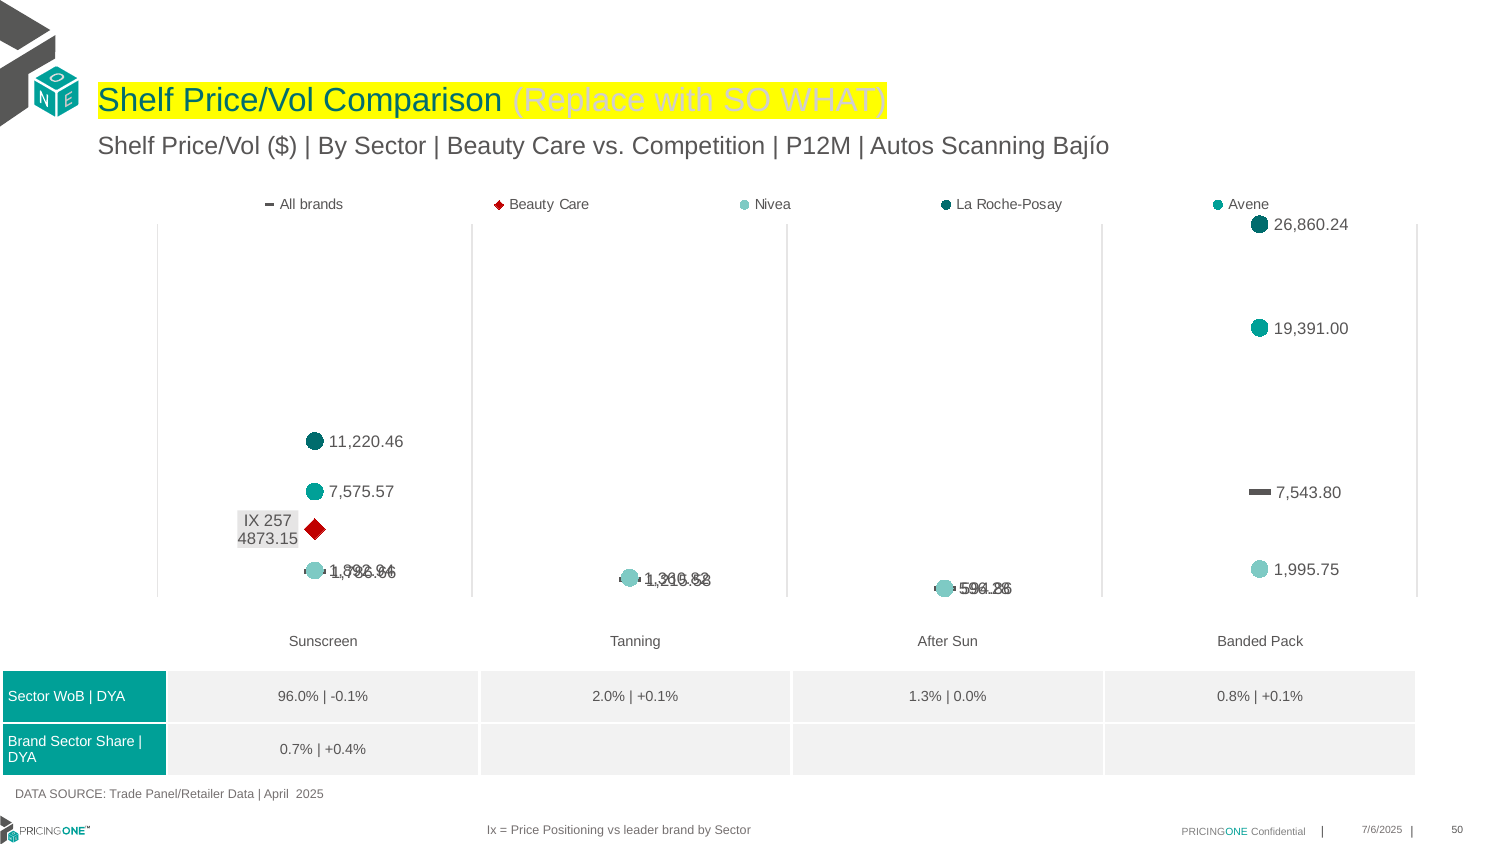

# Shelf Price/Vol Comparison (Replace with SO WHAT)
Shelf Price/Vol ($) | By Sector | Beauty Care vs. Competition | P12M | Autos Scanning Bajío

### Chart

| Category | All brands | Beauty Care | Nivea | La Roche-Posay | Avene |
|---|---|---|---|---|---|
| IX 257 | 1786.66 | 4873.15 | 1892.94 | 11220.46 | 7575.57 |
| None | 1215.58 | None | 1360.82 | None | None |
| None | 594.86 | None | 596.28 | None | None |
| None | 7543.8 | None | 1995.75 | 26860.24 | 19391.0 |
|  | Sunscreen | Tanning | After Sun | Banded Pack |
| --- | --- | --- | --- | --- |
| Sector WoB | DYA | 96.0% | -0.1% | 2.0% | +0.1% | 1.3% | 0.0% | 0.8% | +0.1% |
| Brand Sector Share | DYA | 0.7% | +0.4% |  |  |  |
DATA SOURCE: Trade Panel/Retailer Data | April  2025
Ix = Price Positioning vs leader brand by Sector
7/6/2025
50